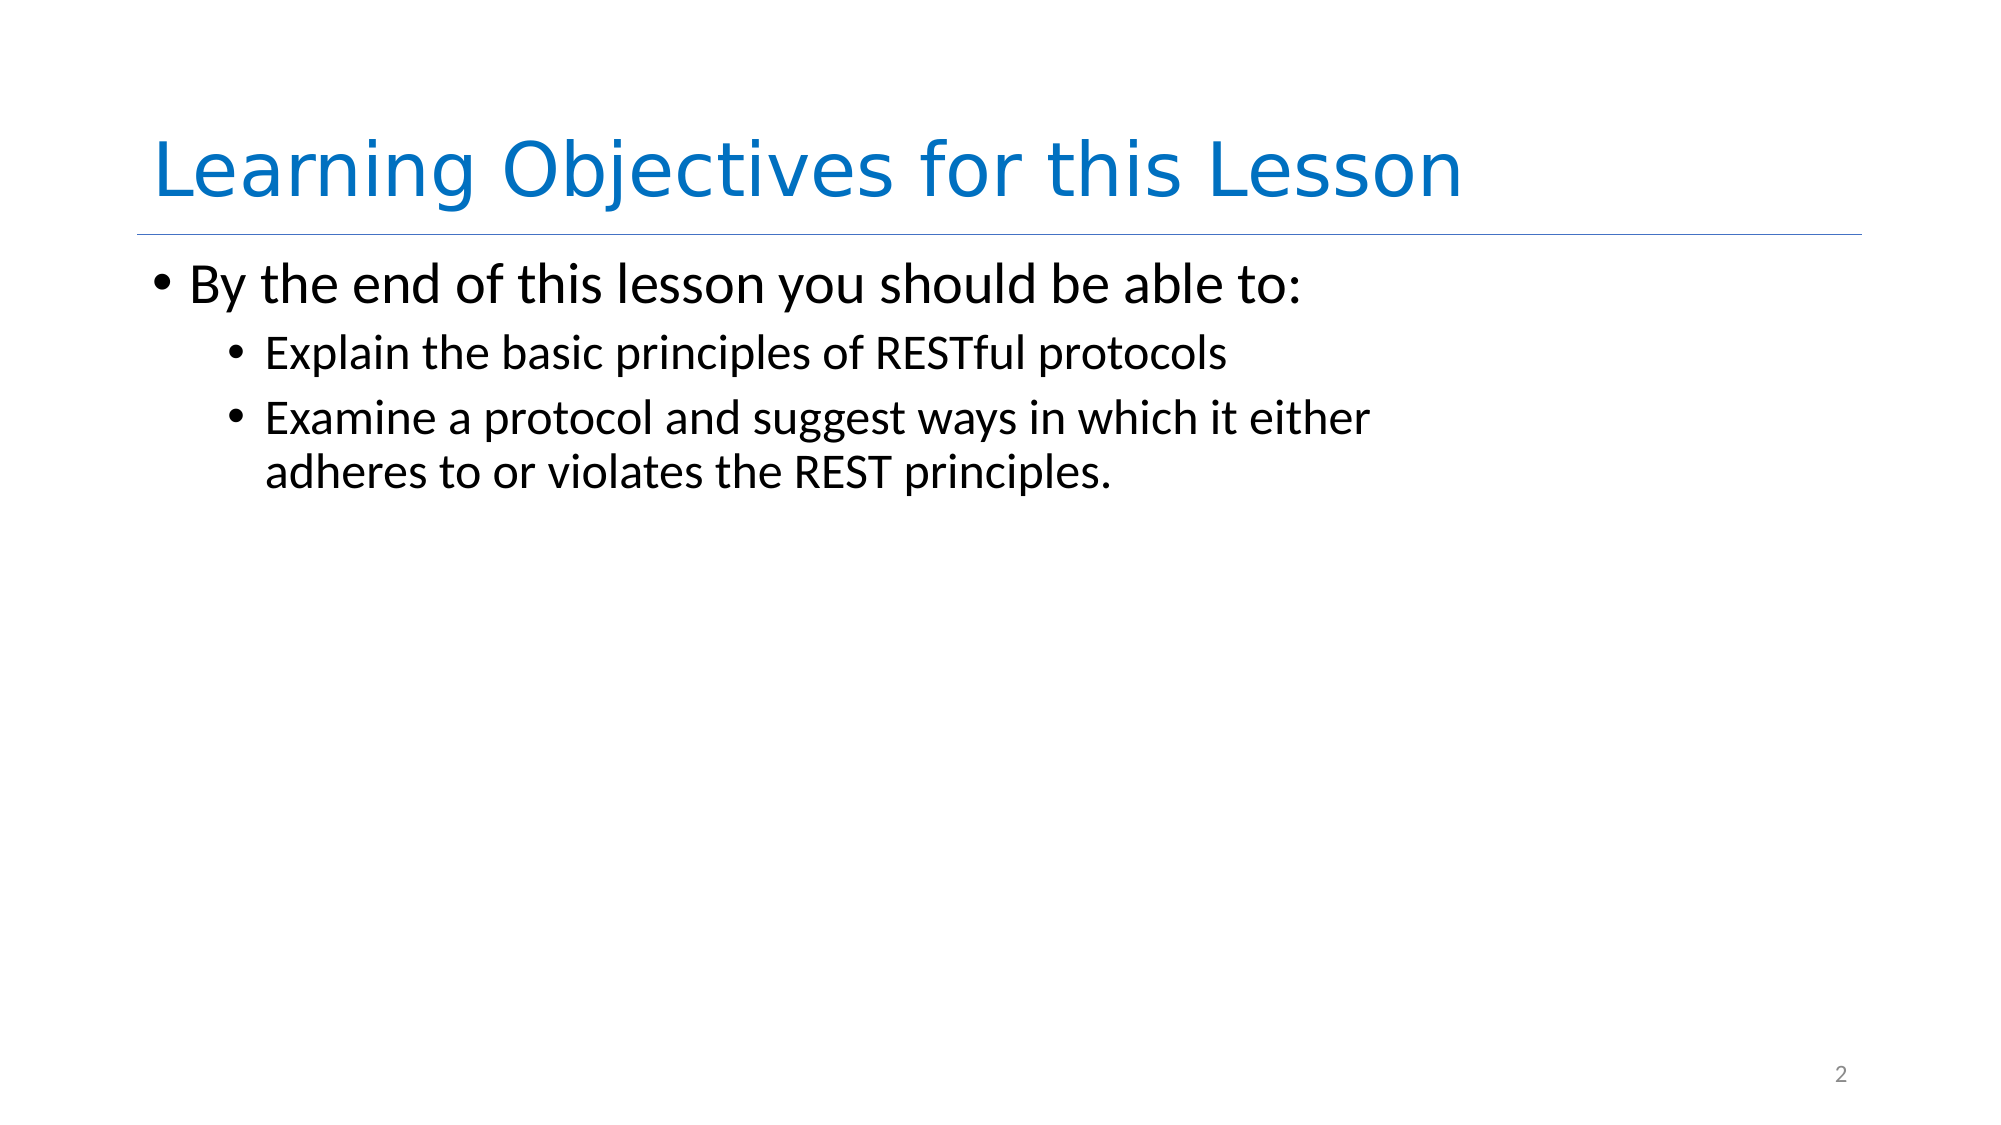

# Learning Objectives for this Lesson
By the end of this lesson you should be able to:
Explain the basic principles of RESTful protocols
Examine a protocol and suggest ways in which it either adheres to or violates the REST principles.

2